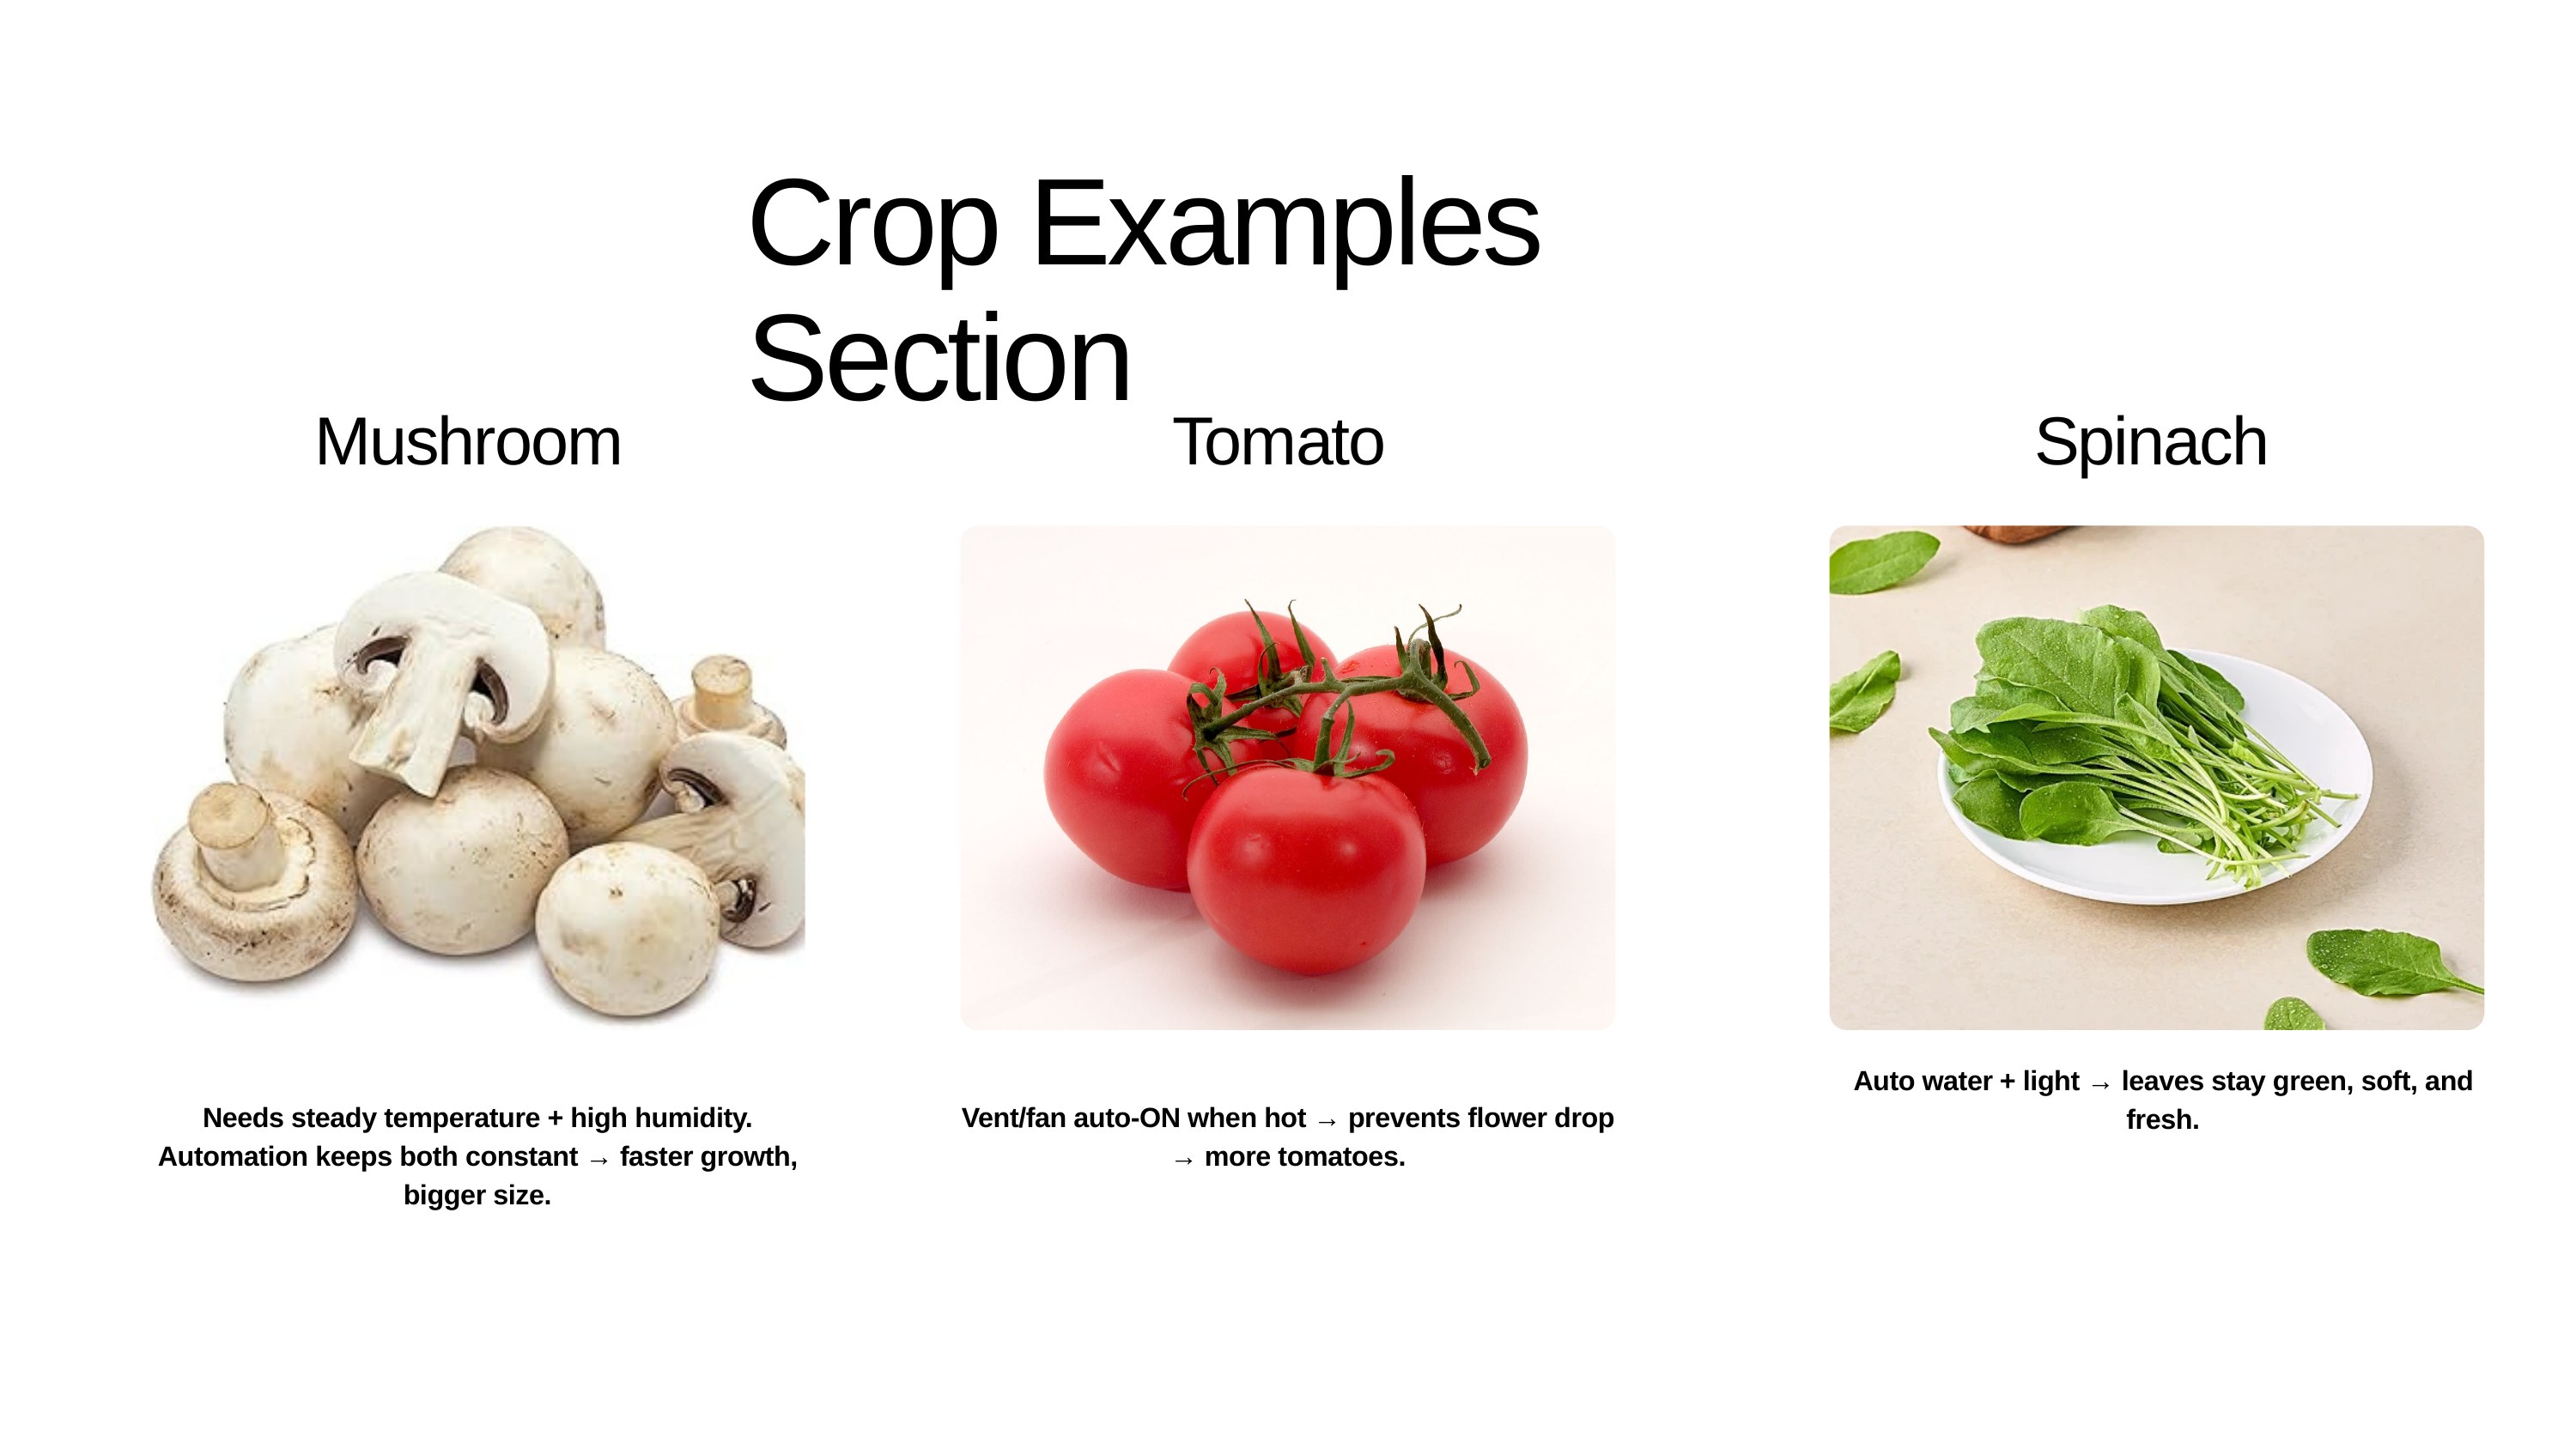

Crop Examples Section
Mushroom
Tomato
Spinach

Auto water + light → leaves stay green, soft, and fresh.

Needs steady temperature + high humidity. Automation keeps both constant → faster growth, bigger size.

Vent/fan auto-ON when hot → prevents flower drop → more tomatoes.